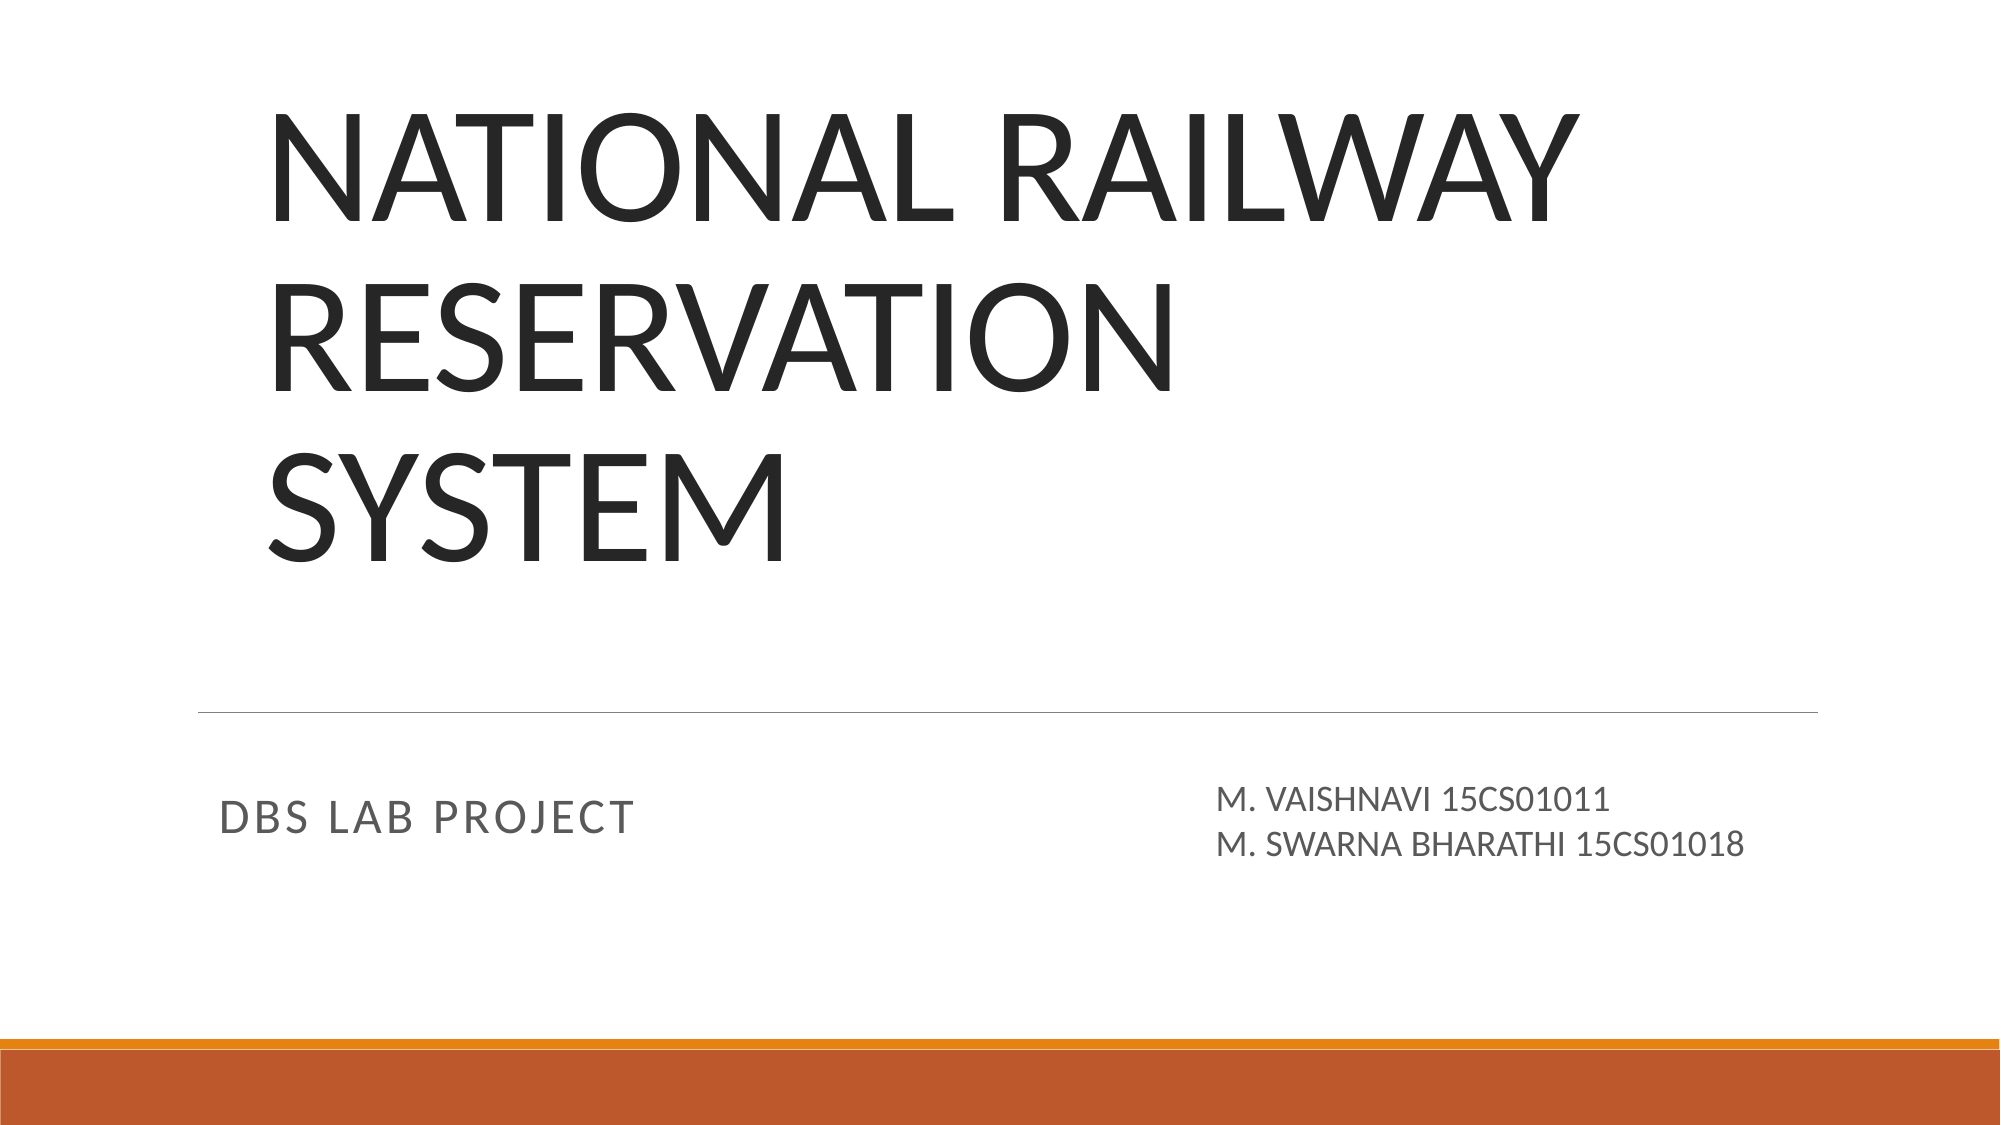

# NATIONAL RAILWAY RESERVATION SYSTEM
M. VAISHNAVI 15CS01011
M. SWARNA BHARATHI 15CS01018
DBS LAB PROJECT